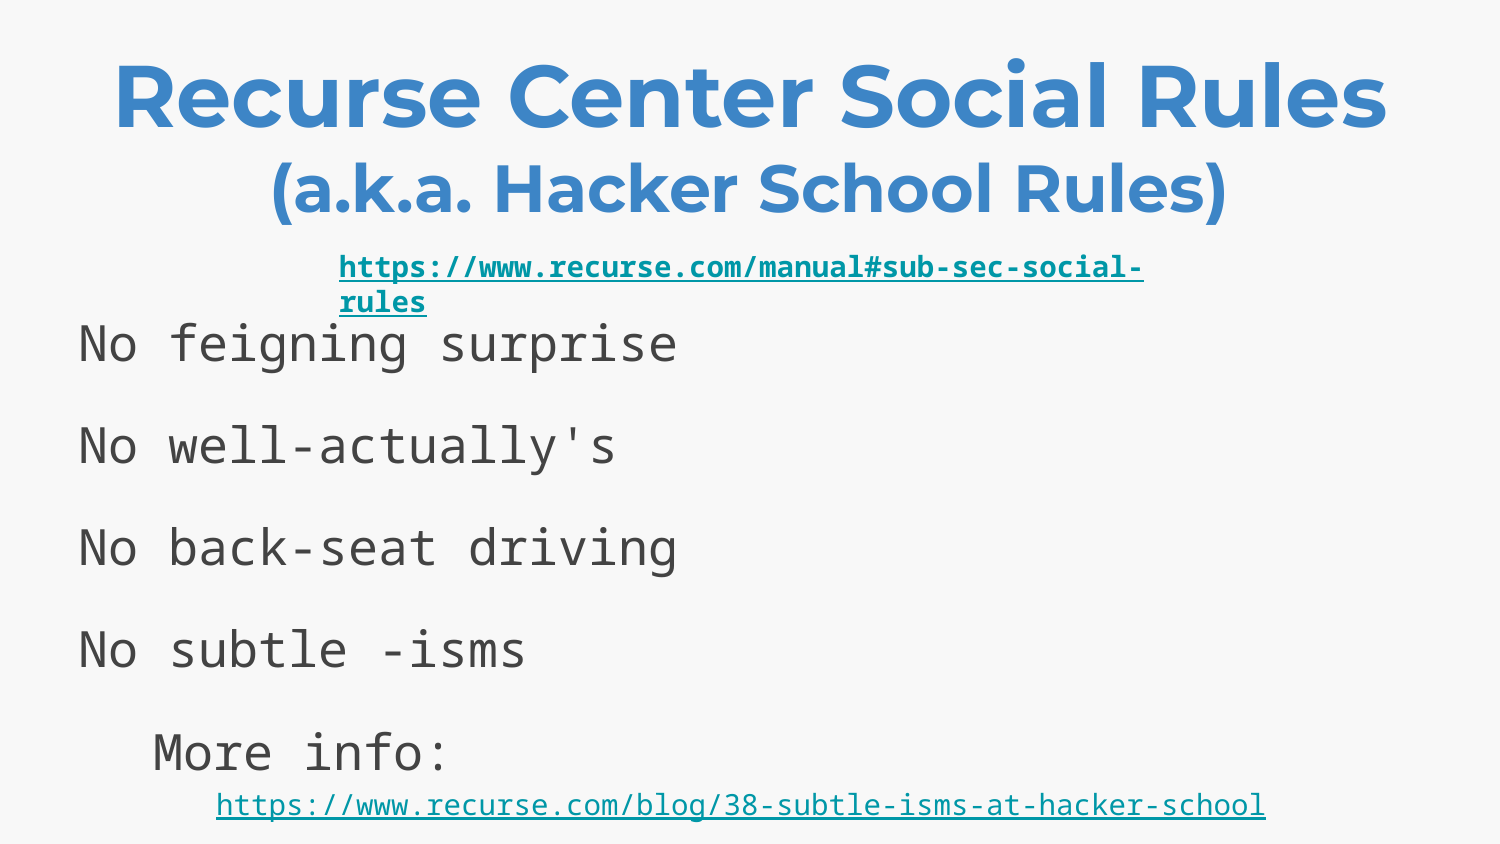

Recurse Center Social Rules
(a.k.a. Hacker School Rules)
https://www.recurse.com/manual#sub-sec-social-rules
No feigning surprise
No well-actually's
No back-seat driving
No subtle -isms
More info: https://www.recurse.com/blog/38-subtle-isms-at-hacker-school